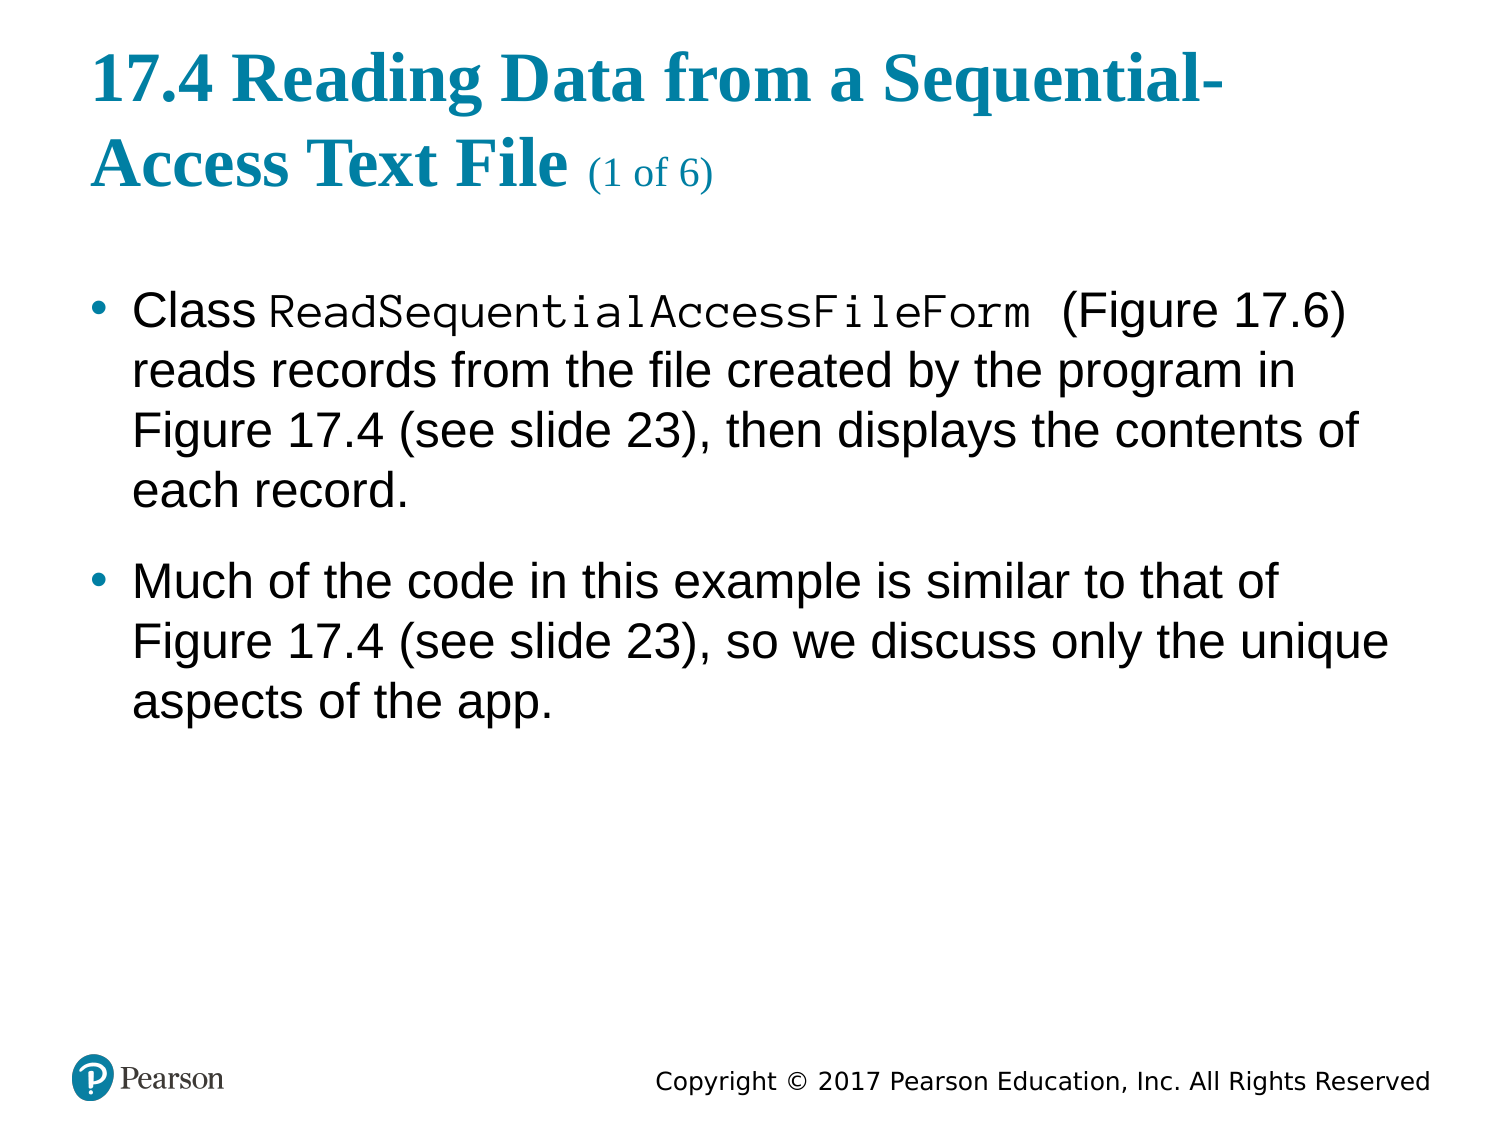

# 17.4 Reading Data from a Sequential-Access Text File (1 of 6)
Class ReadSequentialAccessFileForm (Figure 17.6) reads records from the file created by the program in Figure 17.4 (see slide 23), then displays the contents of each record.
Much of the code in this example is similar to that of Figure 17.4 (see slide 23), so we discuss only the unique aspects of the app.